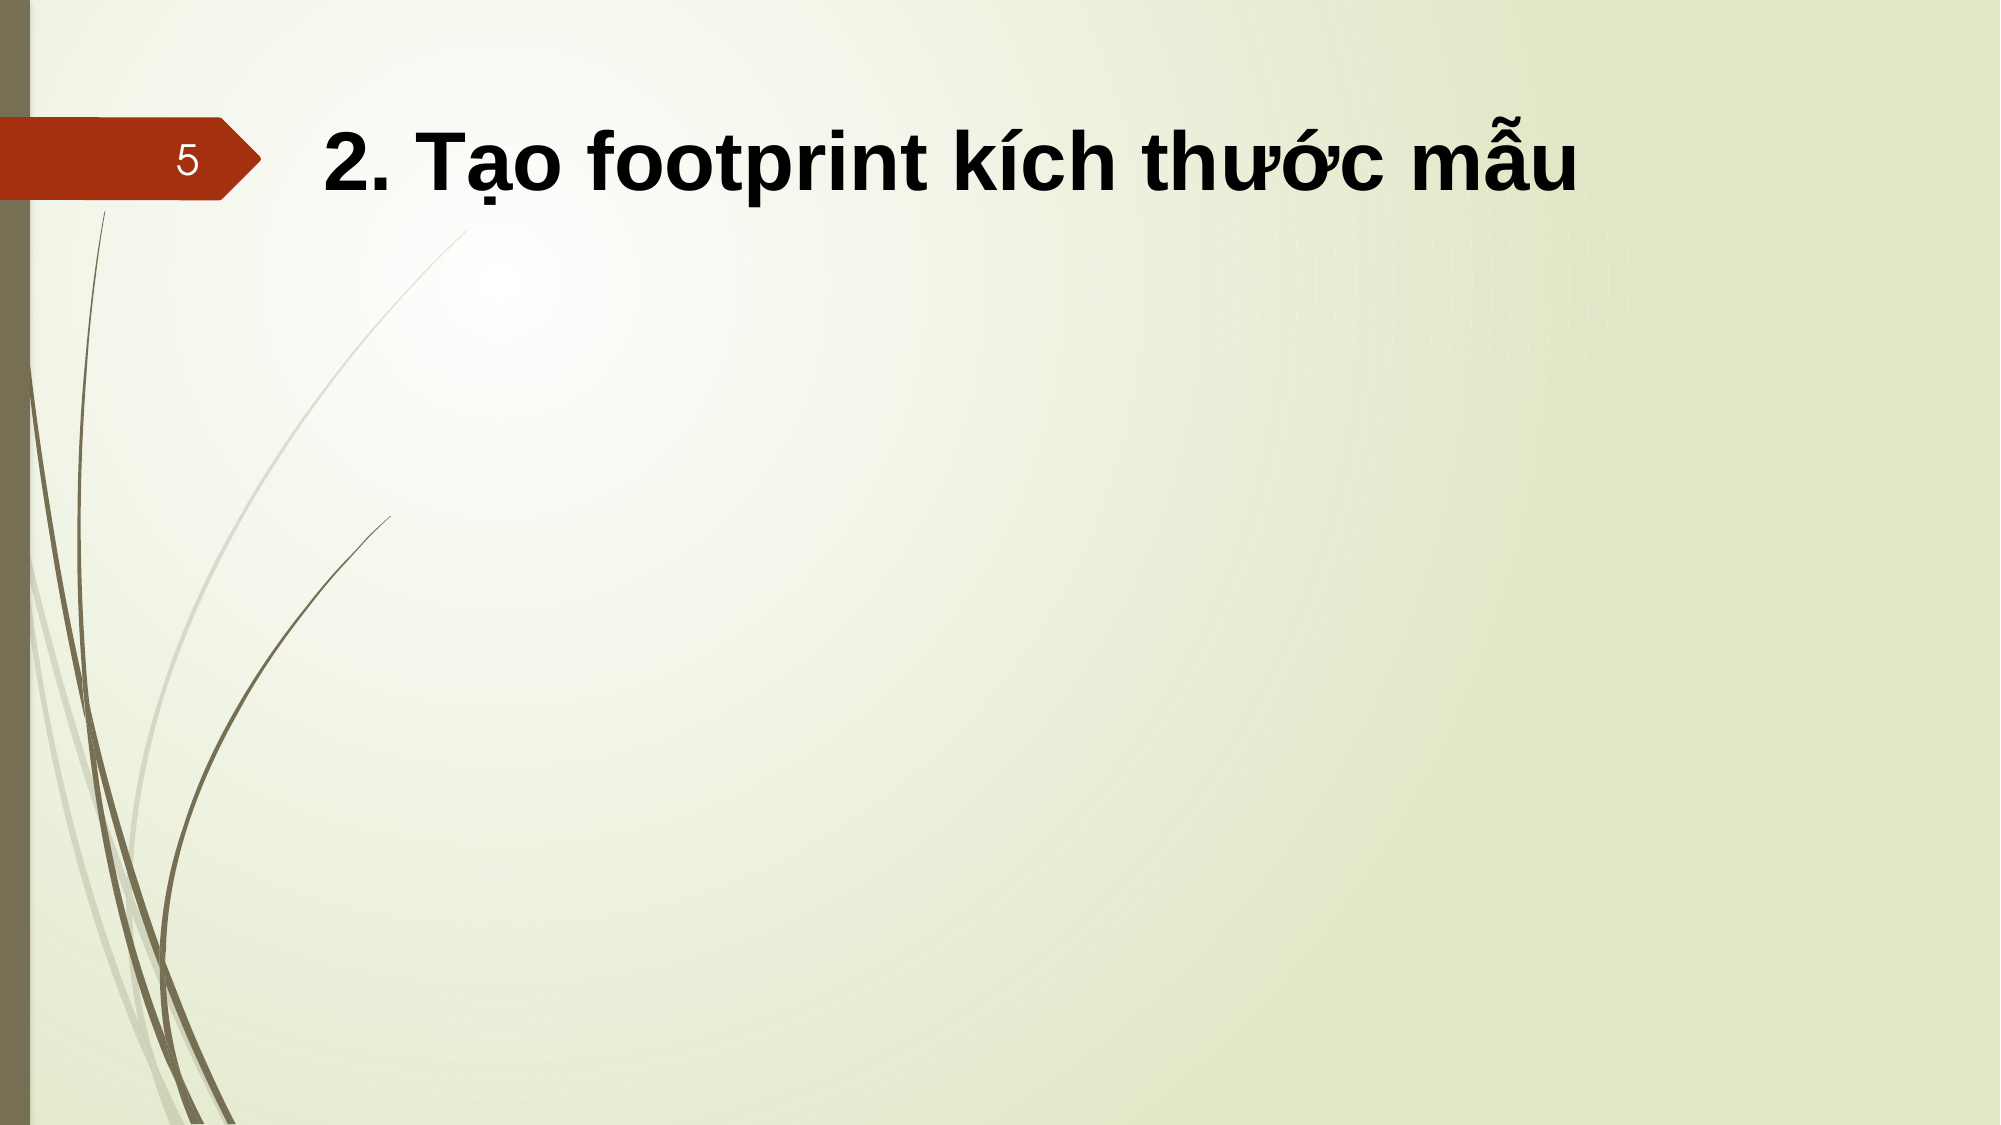

2. Tạo footprint kích thước mẫu
5